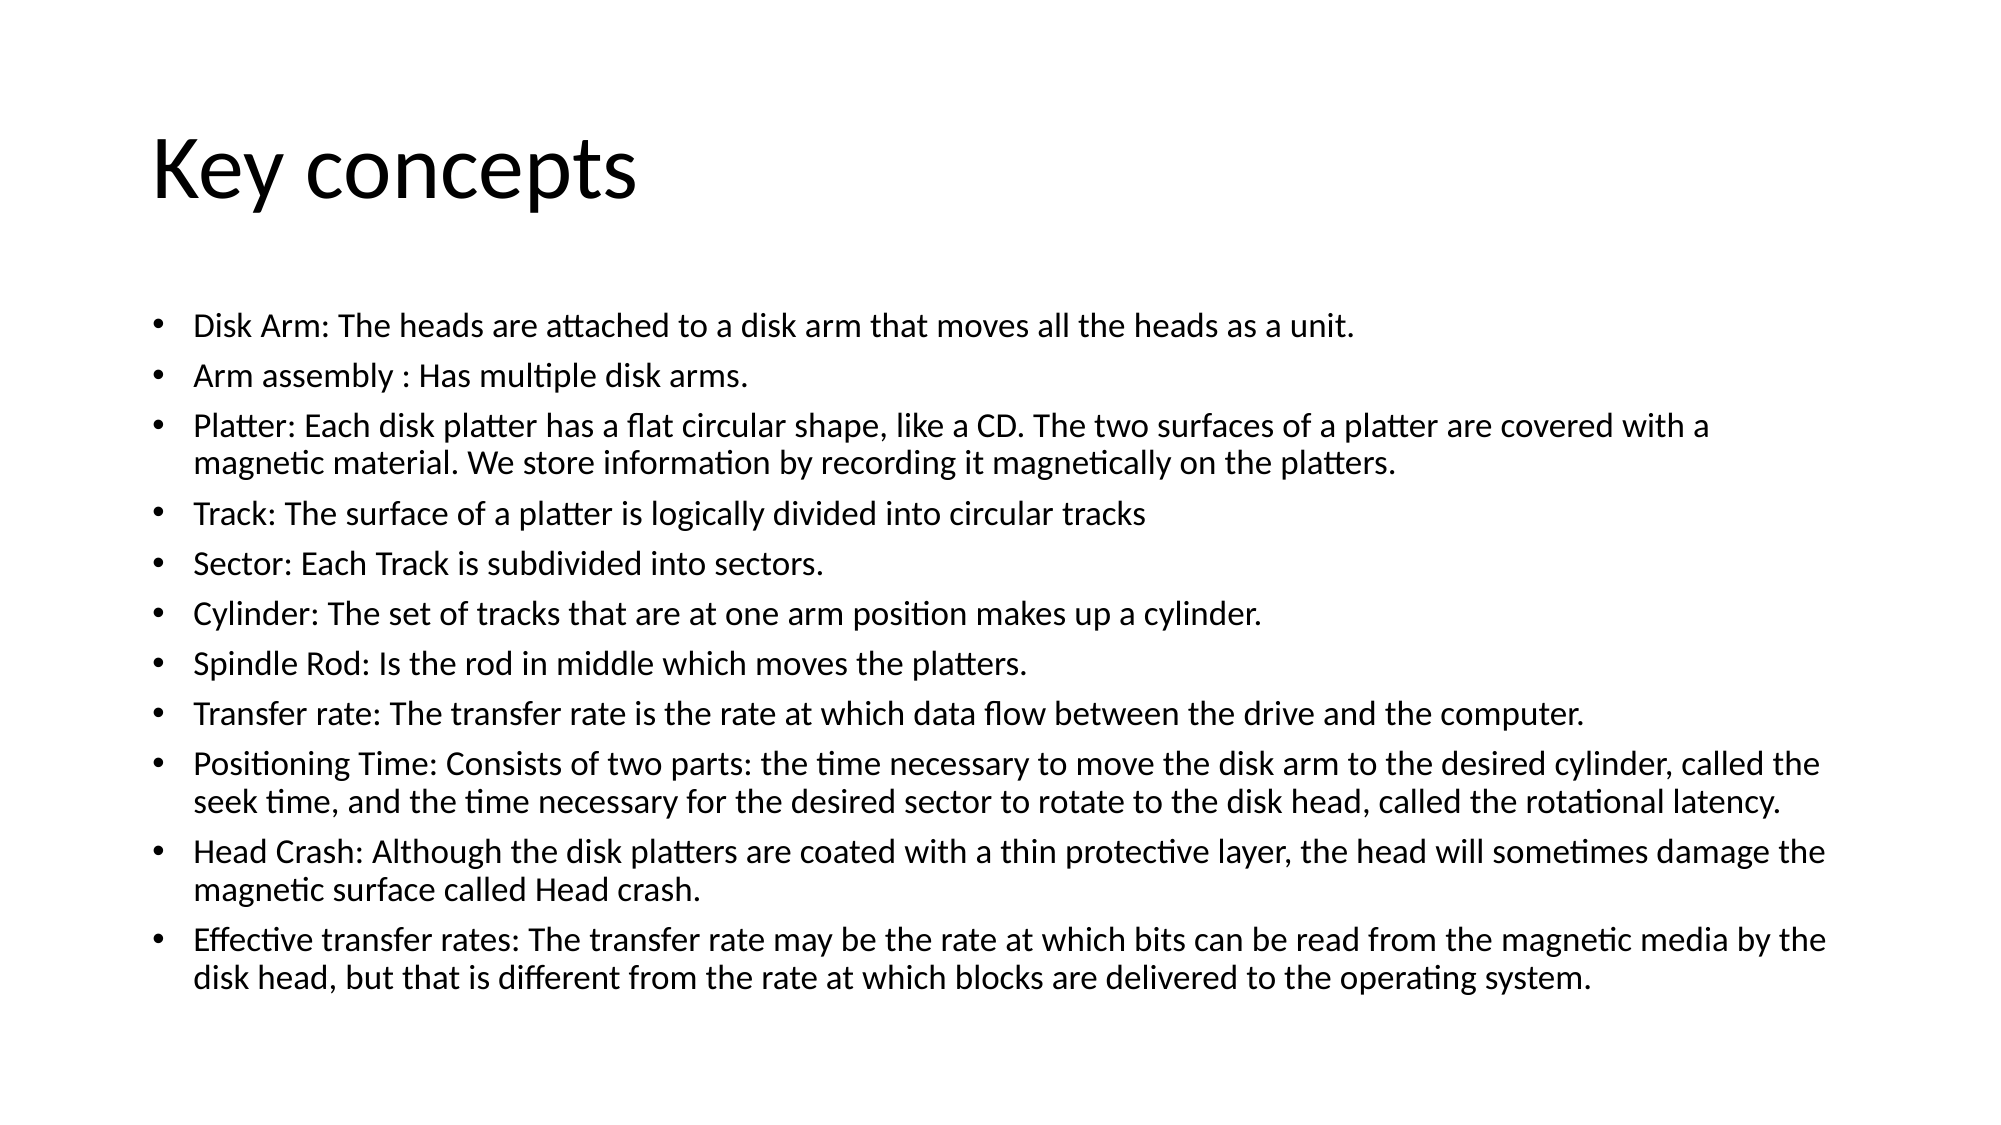

# Key concepts
Disk Arm: The heads are attached to a disk arm that moves all the heads as a unit.
Arm assembly : Has multiple disk arms.
Platter: Each disk platter has a flat circular shape, like a CD. The two surfaces of a platter are covered with a magnetic material. We store information by recording it magnetically on the platters.
Track: The surface of a platter is logically divided into circular tracks
Sector: Each Track is subdivided into sectors.
Cylinder: The set of tracks that are at one arm position makes up a cylinder.
Spindle Rod: Is the rod in middle which moves the platters.
Transfer rate: The transfer rate is the rate at which data flow between the drive and the computer.
Positioning Time: Consists of two parts: the time necessary to move the disk arm to the desired cylinder, called the seek time, and the time necessary for the desired sector to rotate to the disk head, called the rotational latency.
Head Crash: Although the disk platters are coated with a thin protective layer, the head will sometimes damage the magnetic surface called Head crash.
Effective transfer rates: The transfer rate may be the rate at which bits can be read from the magnetic media by the disk head, but that is different from the rate at which blocks are delivered to the operating system.